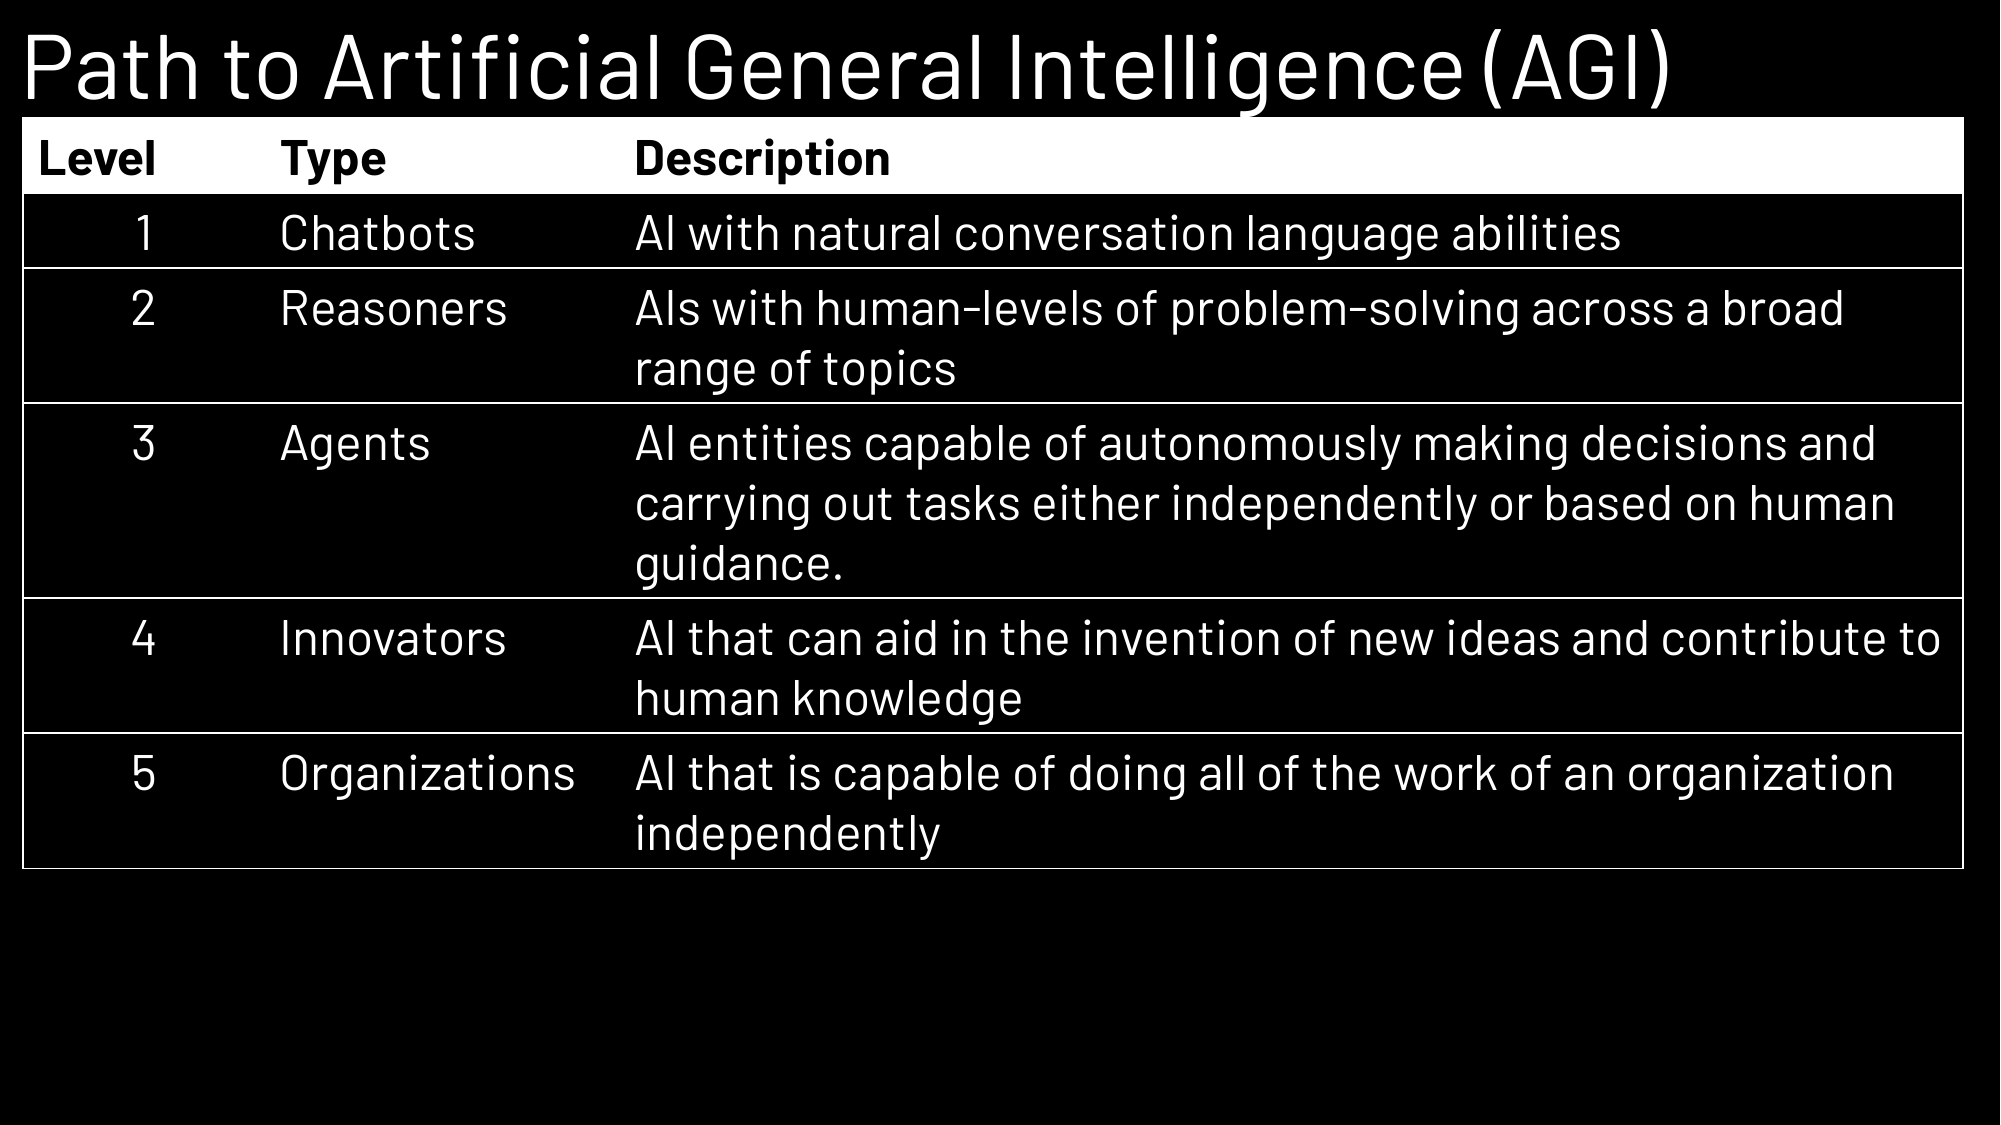

Path to Artificial General Intelligence (AGI)
| Level | Type | Description |
| --- | --- | --- |
| 1 | Chatbots | AI with natural conversation language abilities |
| 2 | Reasoners | AIs with human-levels of problem-solving across a broad range of topics |
| 3 | Agents | AI entities capable of autonomously making decisions and carrying out tasks either independently or based on human guidance. |
| 4 | Innovators | AI that can aid in the invention of new ideas and contribute to human knowledge |
| 5 | Organizations | AI that is capable of doing all of the work of an organization independently |